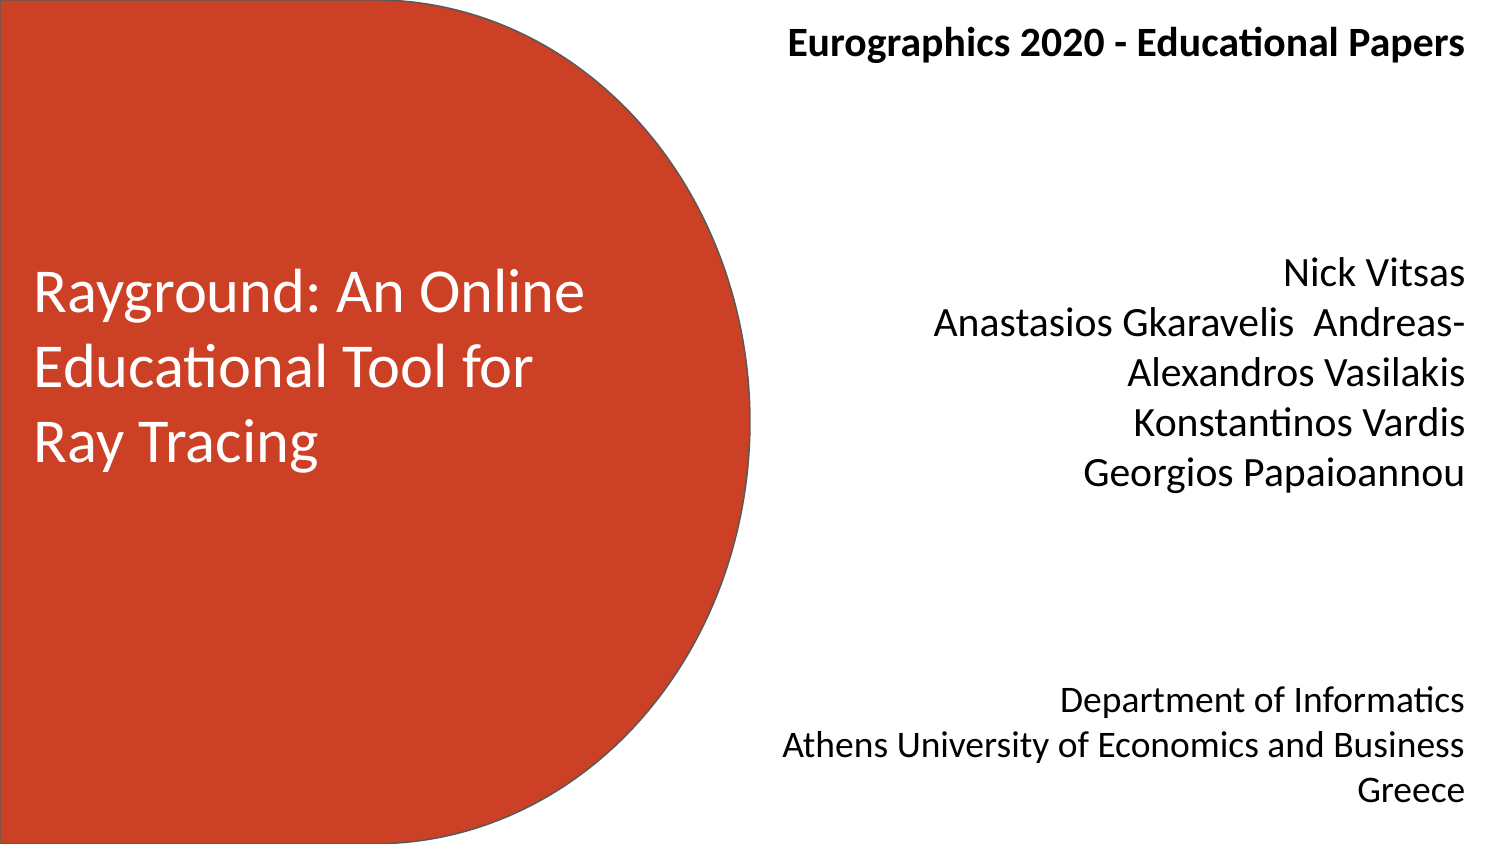

Eurographics 2020 - Educational Papers

Nick Vitsas
Anastasios Gkaravelis  Andreas-Alexandros Vasilakis
Konstantinos Vardis
Georgios Papaioannou

Department of Informatics
Athens University of Economics and Business
Greece

Rayground: An Online Educational Tool for Ray Tracing